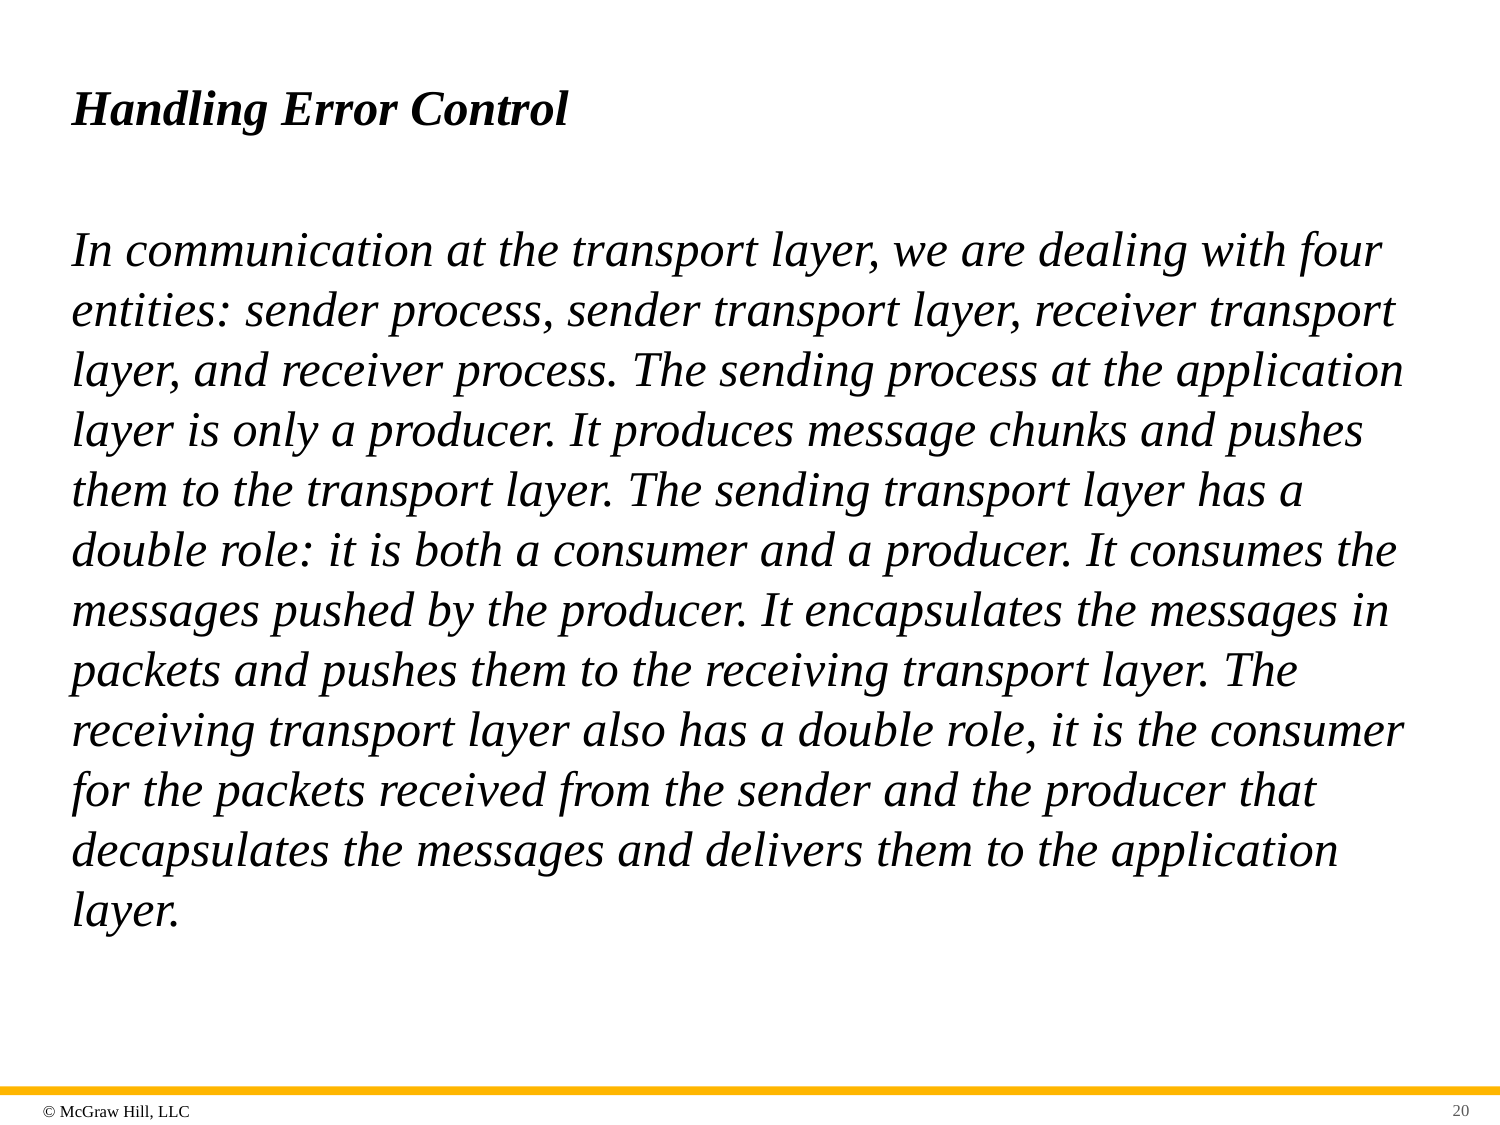

# Handling Error Control
In communication at the transport layer, we are dealing with four entities: sender process, sender transport layer, receiver transport layer, and receiver process. The sending process at the application layer is only a producer. It produces message chunks and pushes them to the transport layer. The sending transport layer has a double role: it is both a consumer and a producer. It consumes the messages pushed by the producer. It encapsulates the messages in packets and pushes them to the receiving transport layer. The receiving transport layer also has a double role, it is the consumer for the packets received from the sender and the producer that decapsulates the messages and delivers them to the application layer.
20